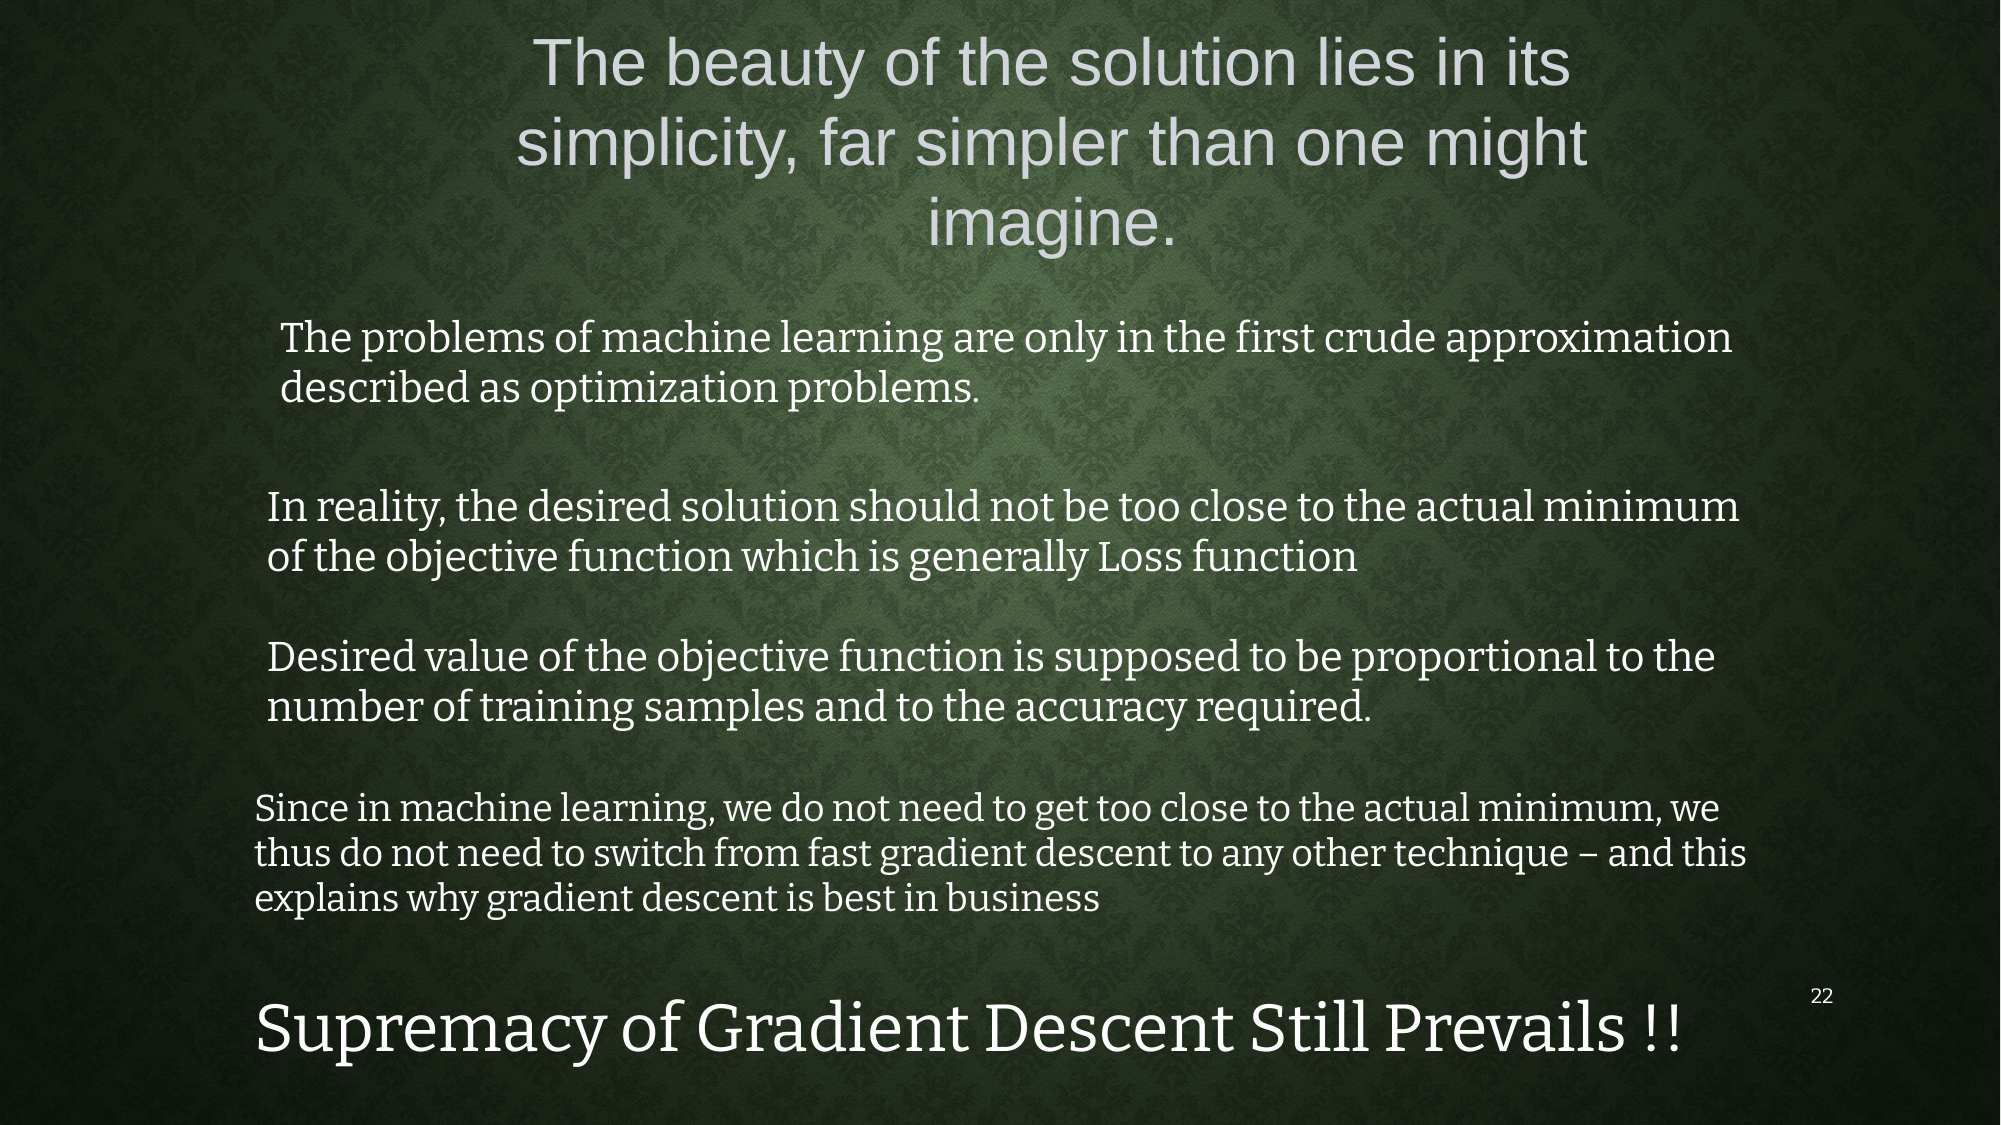

The beauty of the solution lies in its simplicity, far simpler than one might imagine.

The problems of machine learning are only in the first crude approximation described as optimization problems.

In reality, the desired solution should not be too close to the actual minimum of the objective function which is generally Loss function

Desired value of the objective function is supposed to be proportional to the number of training samples and to the accuracy required.
Since in machine learning, we do not need to get too close to the actual minimum, we thus do not need to switch from fast gradient descent to any other technique – and this explains why gradient descent is best in business
22
Supremacy of Gradient Descent Still Prevails !!